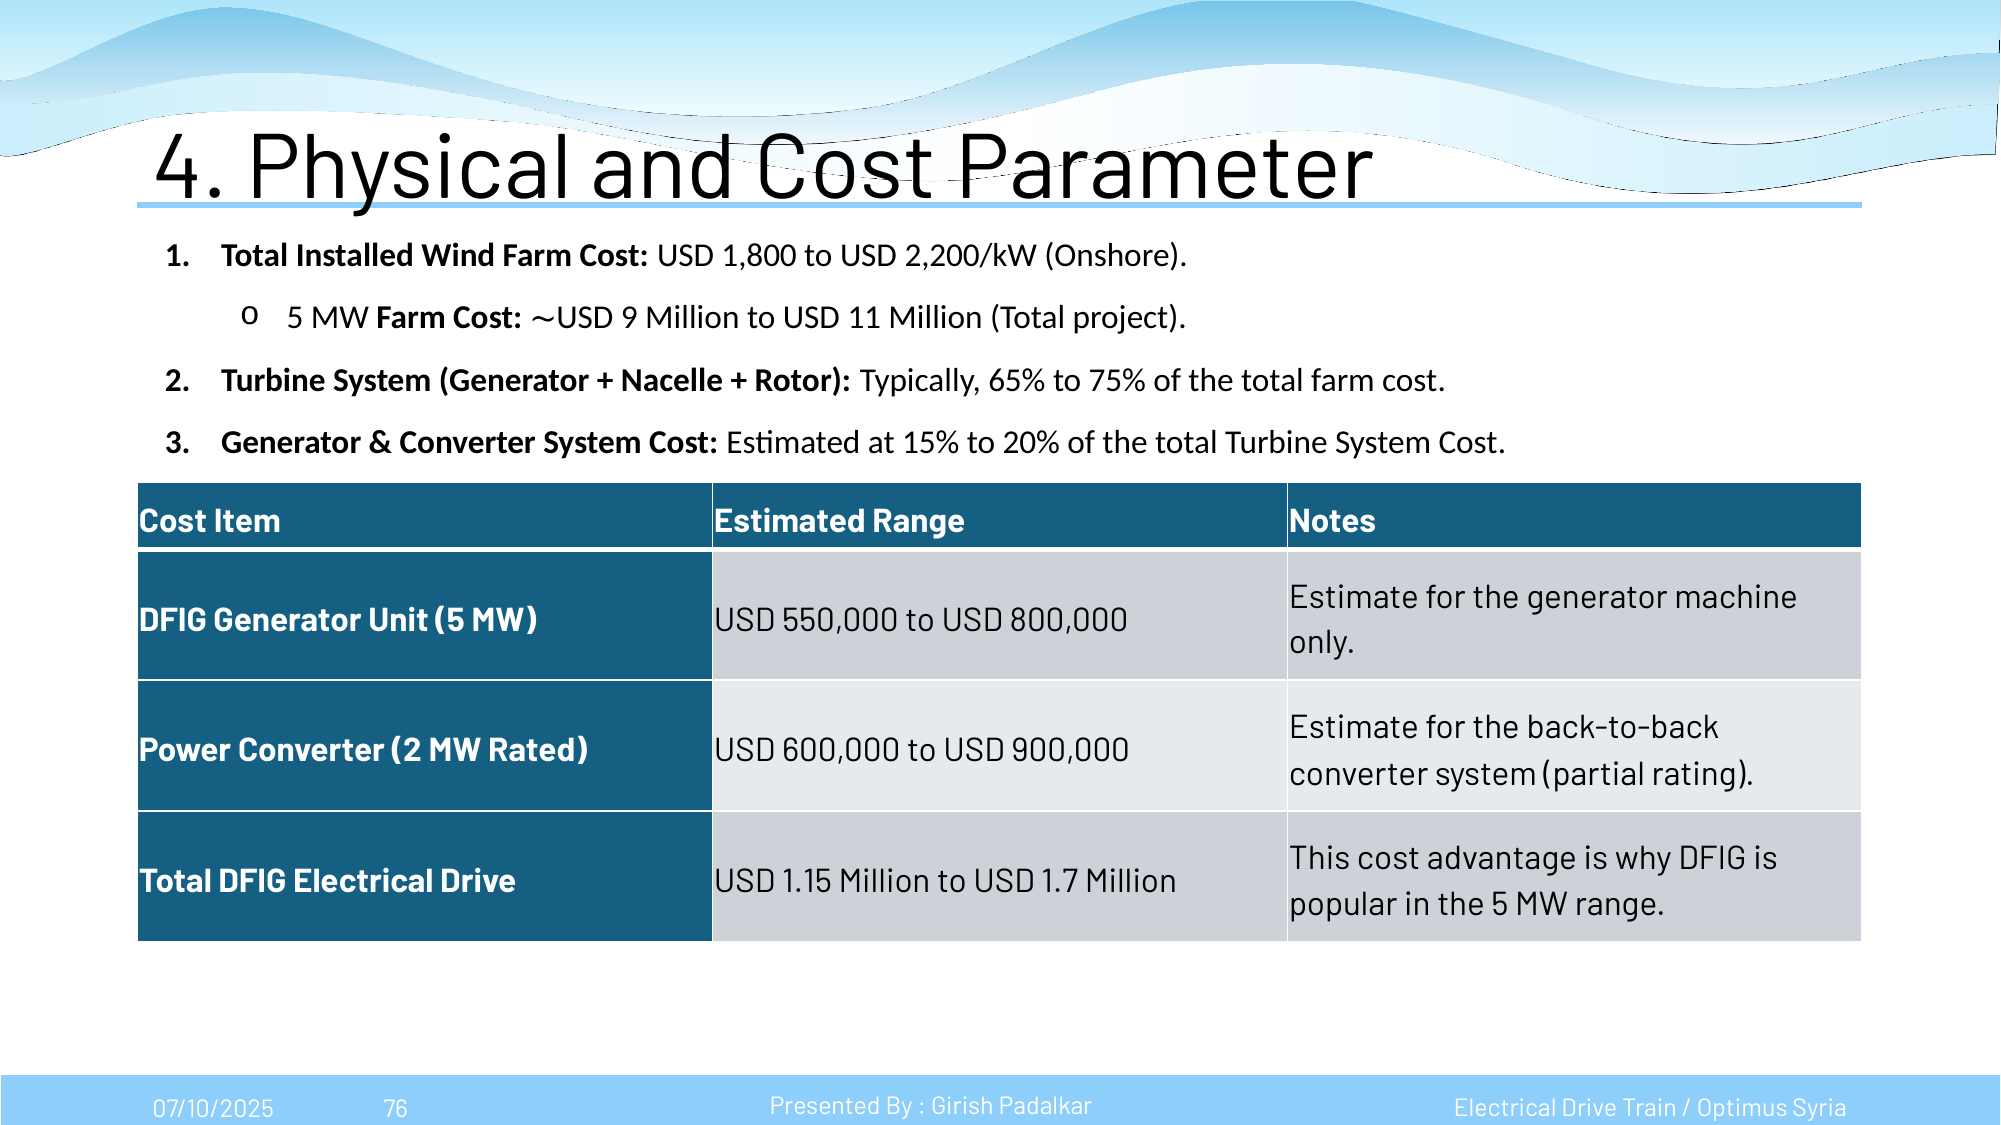

# 4. Physical and Cost Parameter
Total Installed Wind Farm Cost: USD 1,800 to USD 2,200/kW (Onshore).
5 MW Farm Cost: ∼USD 9 Million to USD 11 Million (Total project).
Turbine System (Generator + Nacelle + Rotor): Typically, 65% to 75% of the total farm cost.
Generator & Converter System Cost: Estimated at 15% to 20% of the total Turbine System Cost.
| Cost Item | Estimated Range | Notes |
| --- | --- | --- |
| DFIG Generator Unit (5 MW) | USD 550,000 to USD 800,000 | Estimate for the generator machine only. |
| Power Converter (2 MW Rated) | USD 600,000 to USD 900,000 | Estimate for the back-to-back converter system (partial rating). |
| Total DFIG Electrical Drive | USD 1.15 Million to USD 1.7 Million | This cost advantage is why DFIG is popular in the 5 MW range. |
Presented By : Girish Padalkar
Electrical Drive Train / Optimus Syria
07/10/2025
76